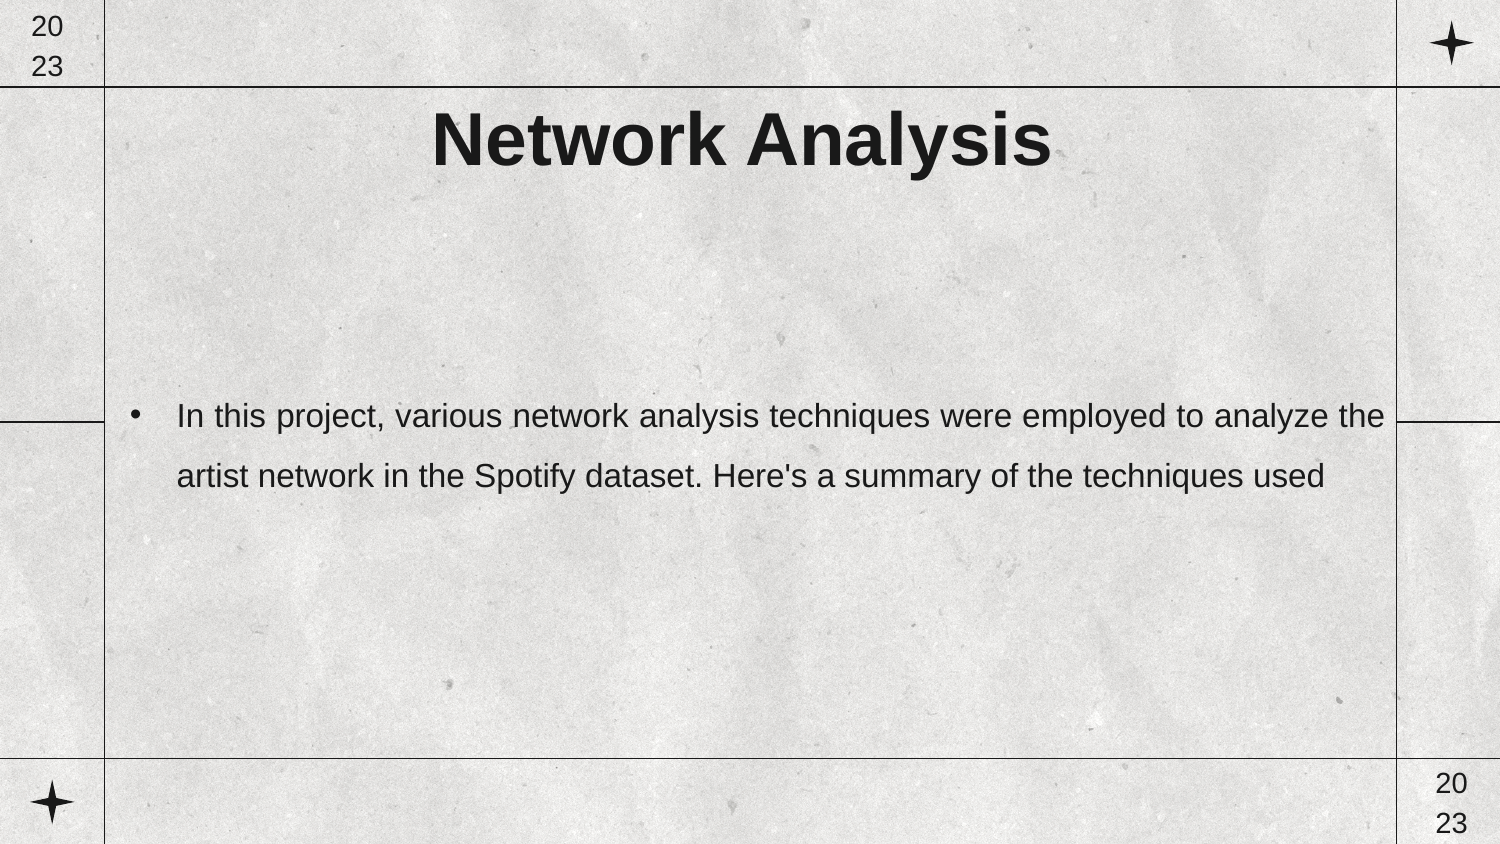

# Network Analysis
In this project, various network analysis techniques were employed to analyze the artist network in the Spotify dataset. Here's a summary of the techniques used